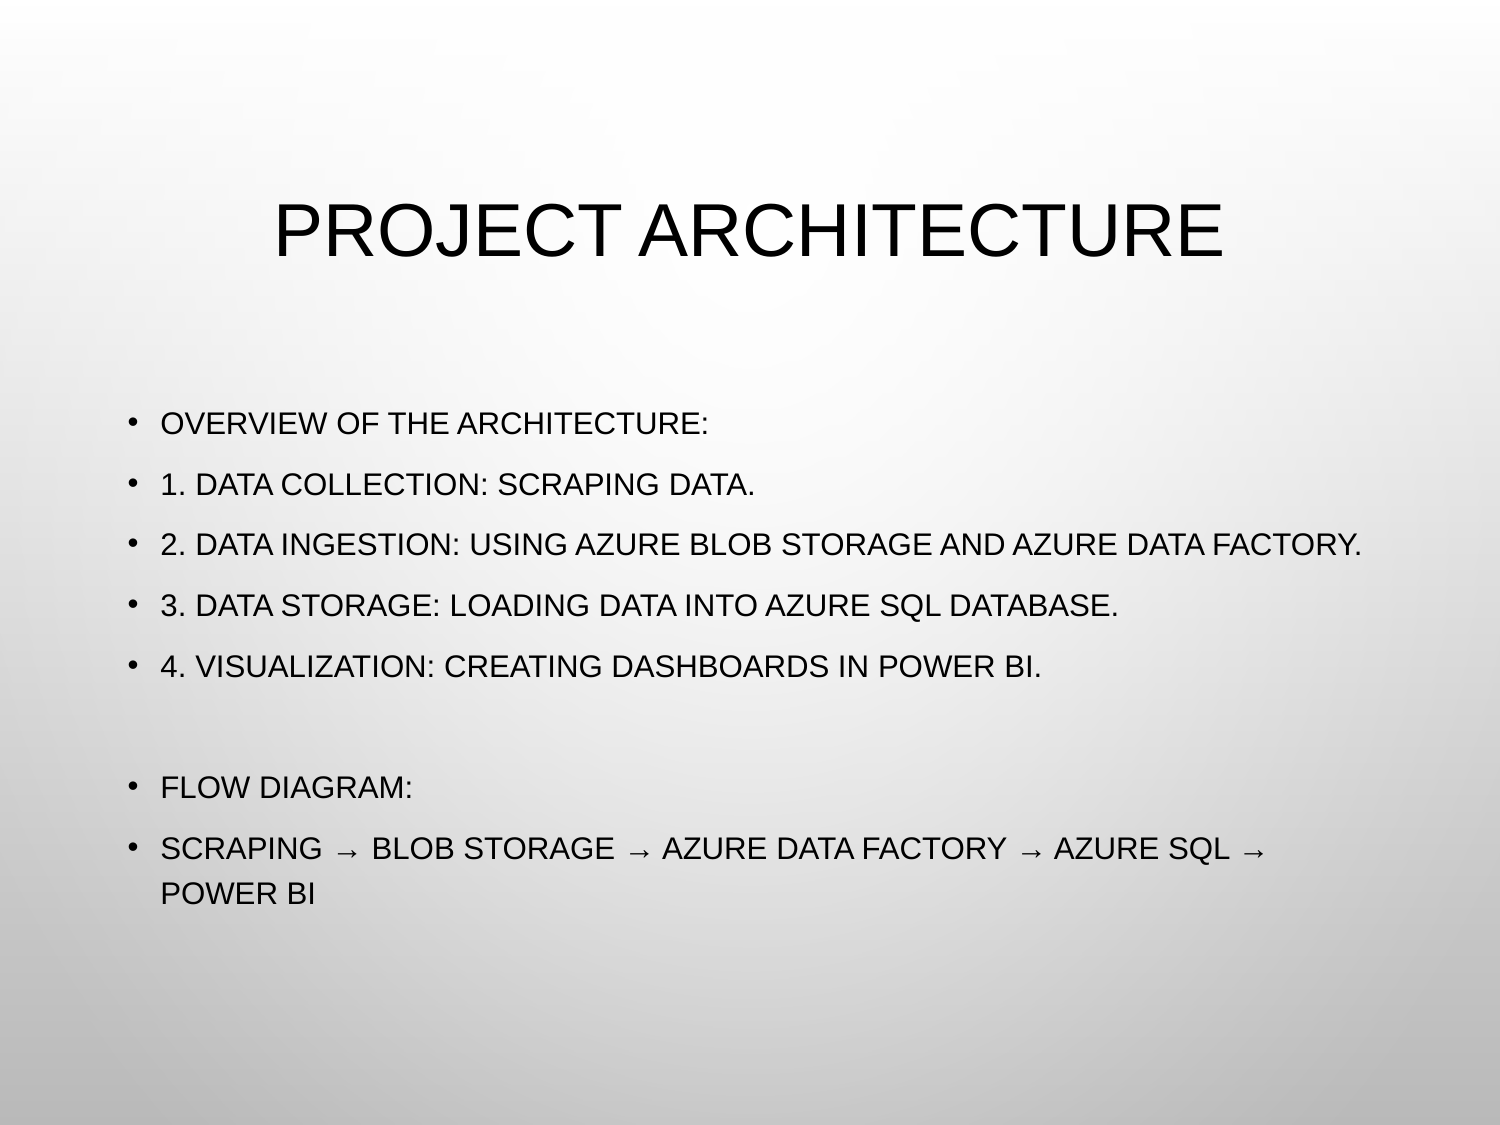

# Project Architecture
Overview of the architecture:
1. Data Collection: Scraping data.
2. Data Ingestion: Using Azure Blob Storage and Azure Data Factory.
3. Data Storage: Loading data into Azure SQL Database.
4. Visualization: Creating dashboards in Power BI.

Flow Diagram:
Scraping → Blob Storage → Azure Data Factory → Azure SQL → Power BI